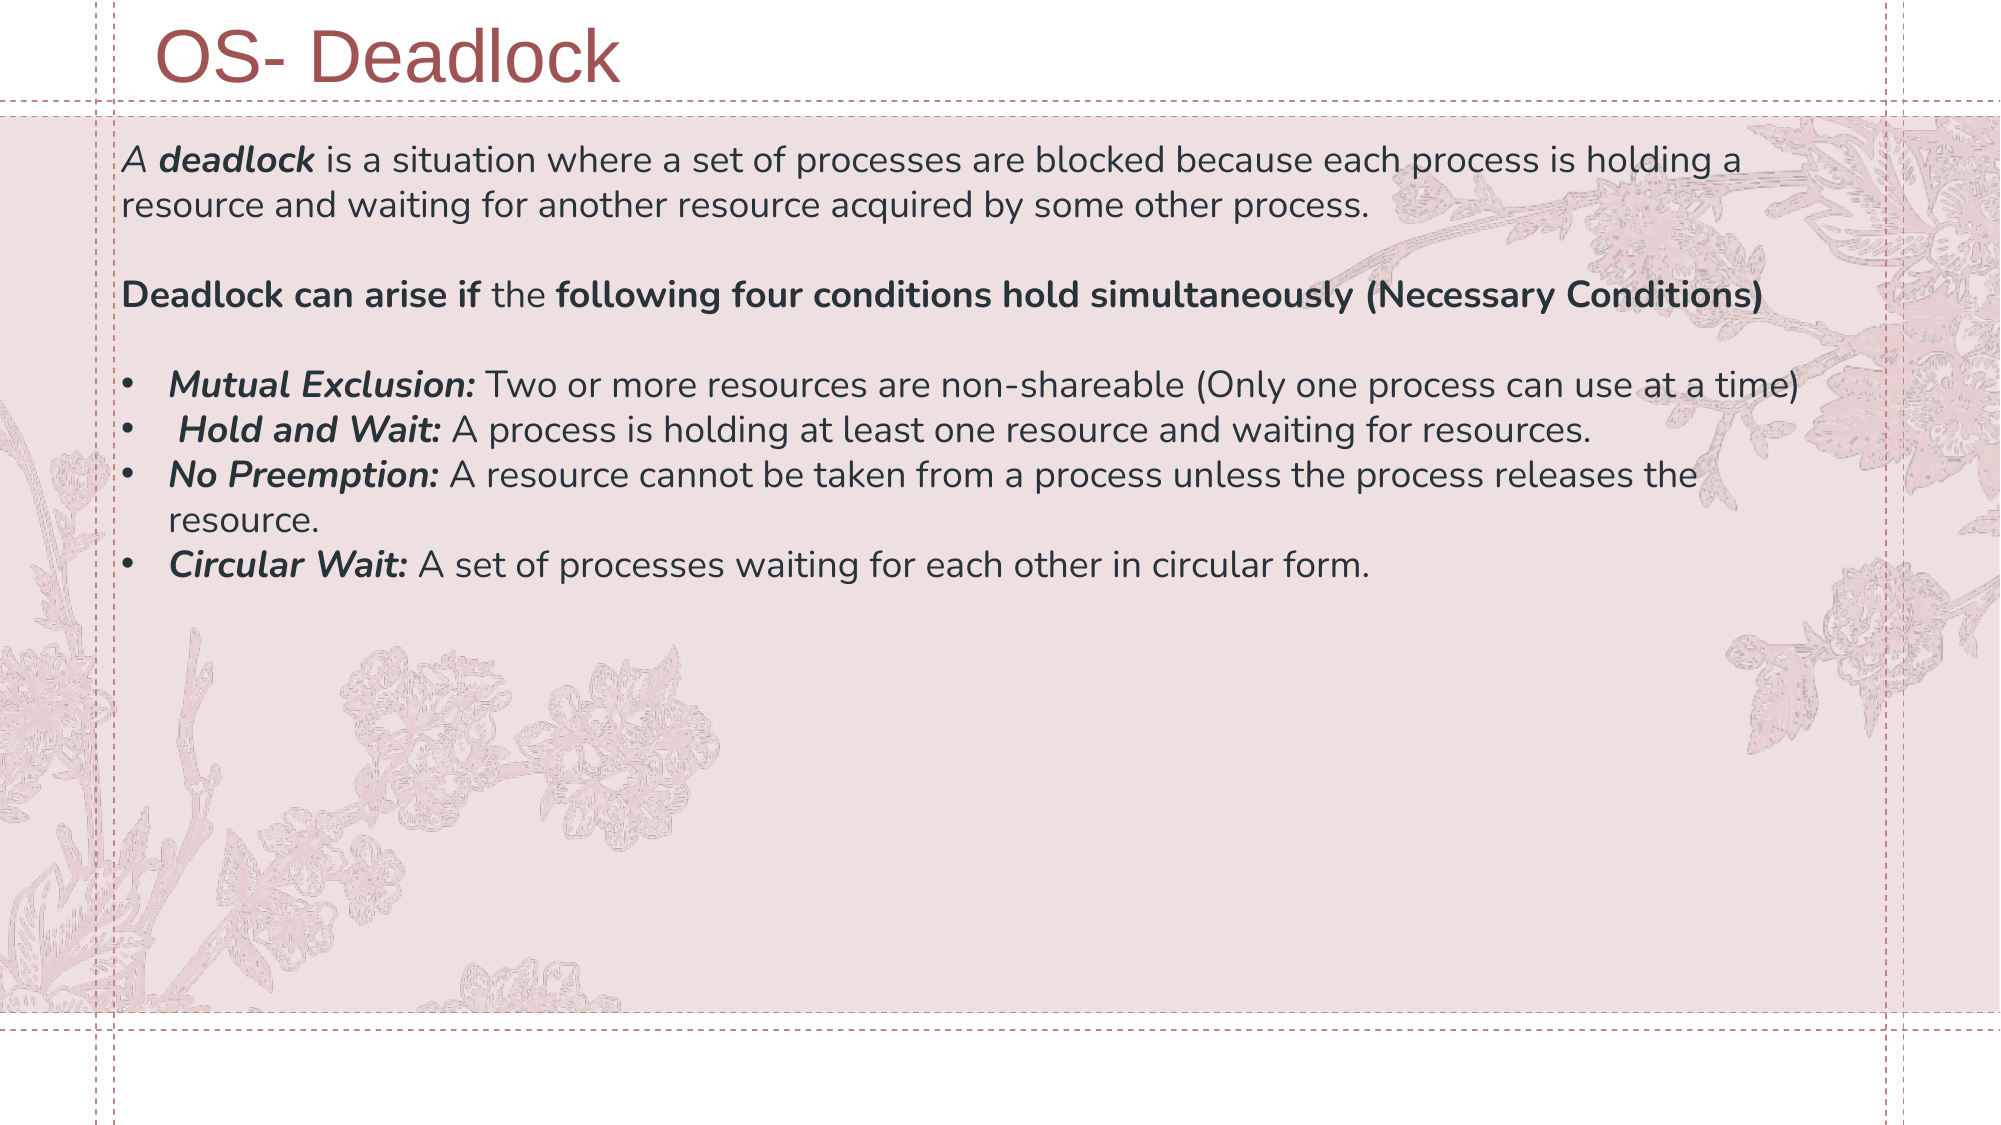

OS- Deadlock
A deadlock is a situation where a set of processes are blocked because each process is holding a resource and waiting for another resource acquired by some other process.

Deadlock can arise if the following four conditions hold simultaneously (Necessary Conditions)

Mutual Exclusion: Two or more resources are non-shareable (Only one process can use at a time)
 Hold and Wait: A process is holding at least one resource and waiting for resources.
No Preemption: A resource cannot be taken from a process unless the process releases the resource.
Circular Wait: A set of processes waiting for each other in circular form.